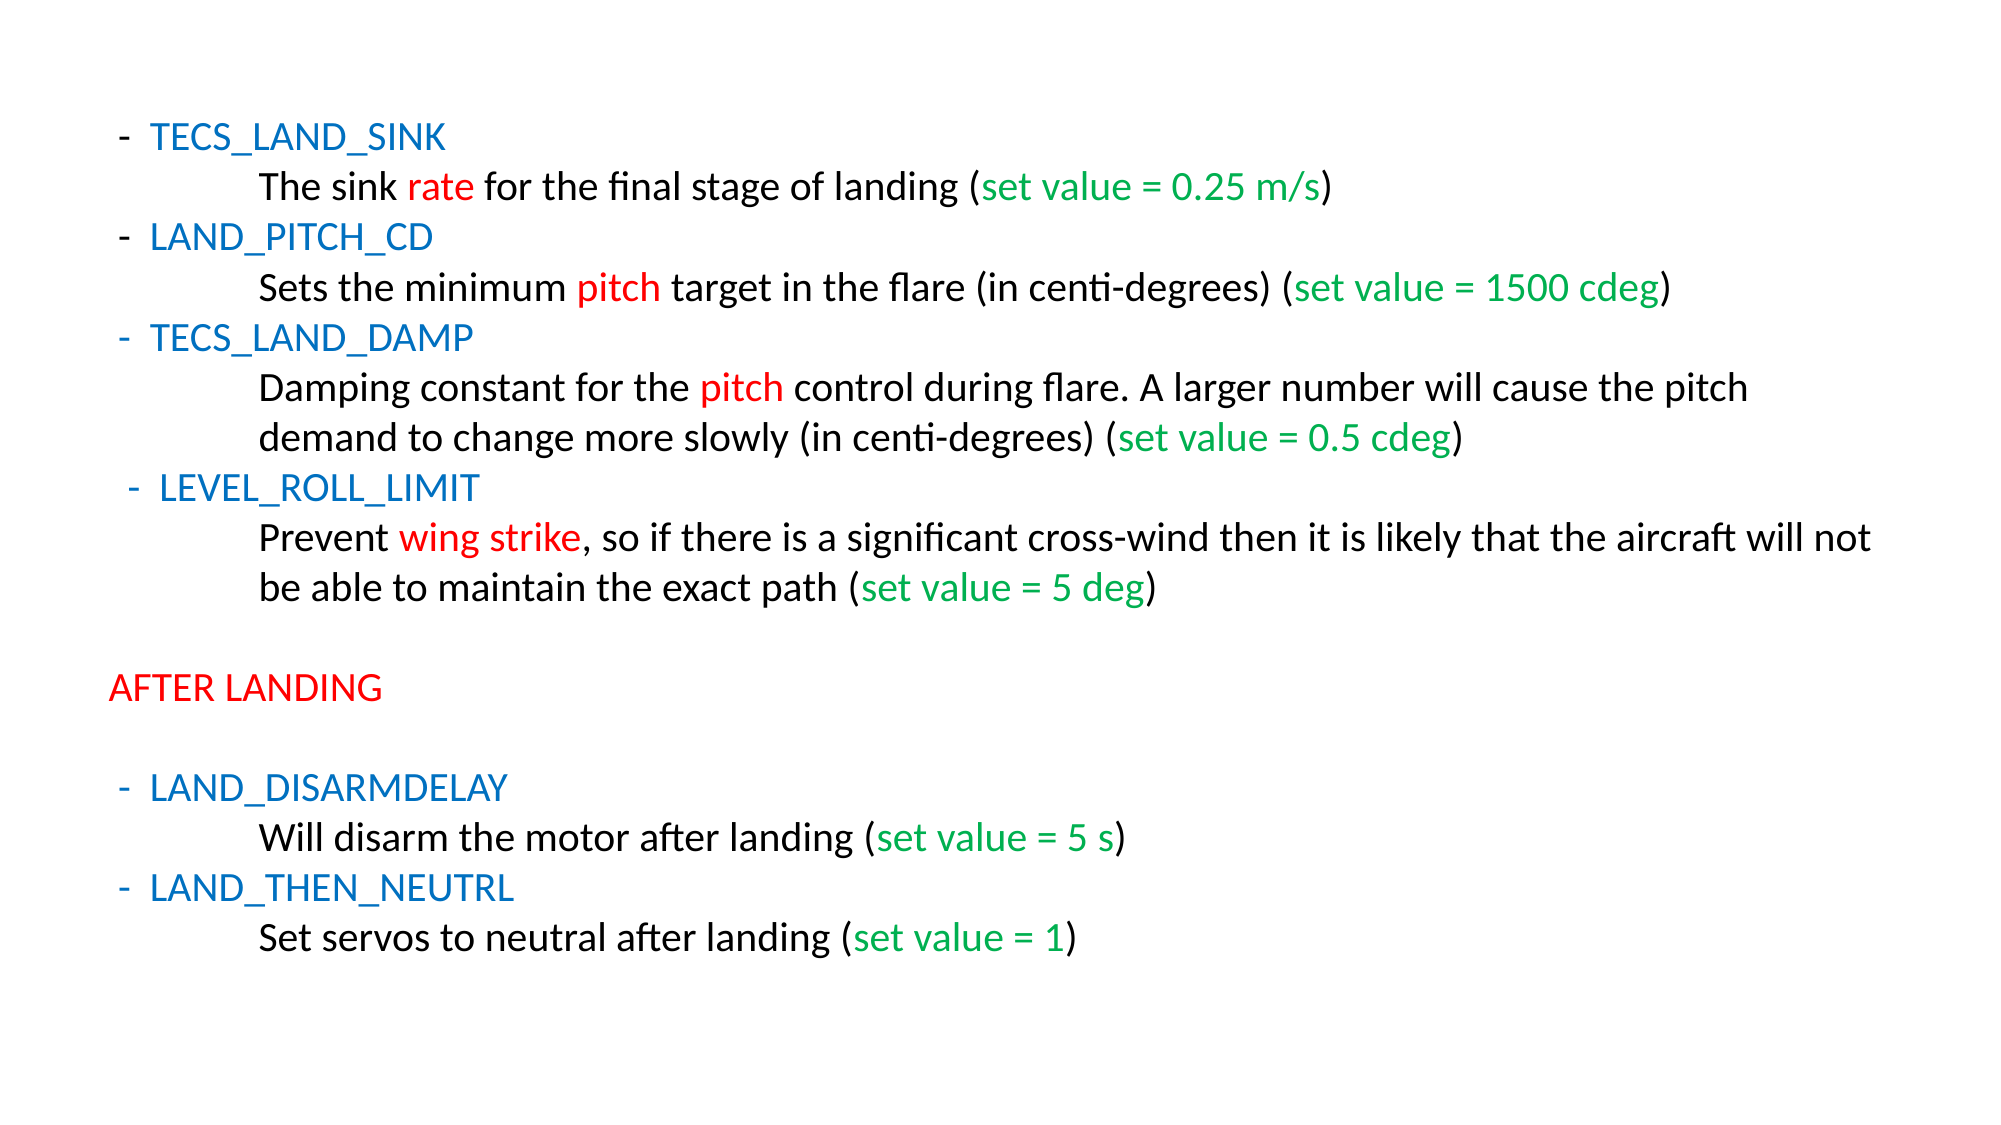

-  TECS_LAND_SINK
	The sink rate for the final stage of landing (set value = 0.25 m/s)
 -  LAND_PITCH_CD
	Sets the minimum pitch target in the flare (in centi-degrees) (set value = 1500 cdeg)
 -  TECS_LAND_DAMP
	Damping constant for the pitch control during flare. A larger number will cause the pitch 	demand to change more slowly (in centi-degrees) (set value = 0.5 cdeg)
  -  LEVEL_ROLL_LIMIT
	Prevent wing strike, so if there is a significant cross-wind then it is likely that the aircraft will not 	be able to maintain the exact path (set value = 5 deg)

AFTER LANDING

 -  LAND_DISARMDELAY
	Will disarm the motor after landing (set value = 5 s)
 -  LAND_THEN_NEUTRL
	Set servos to neutral after landing (set value = 1)